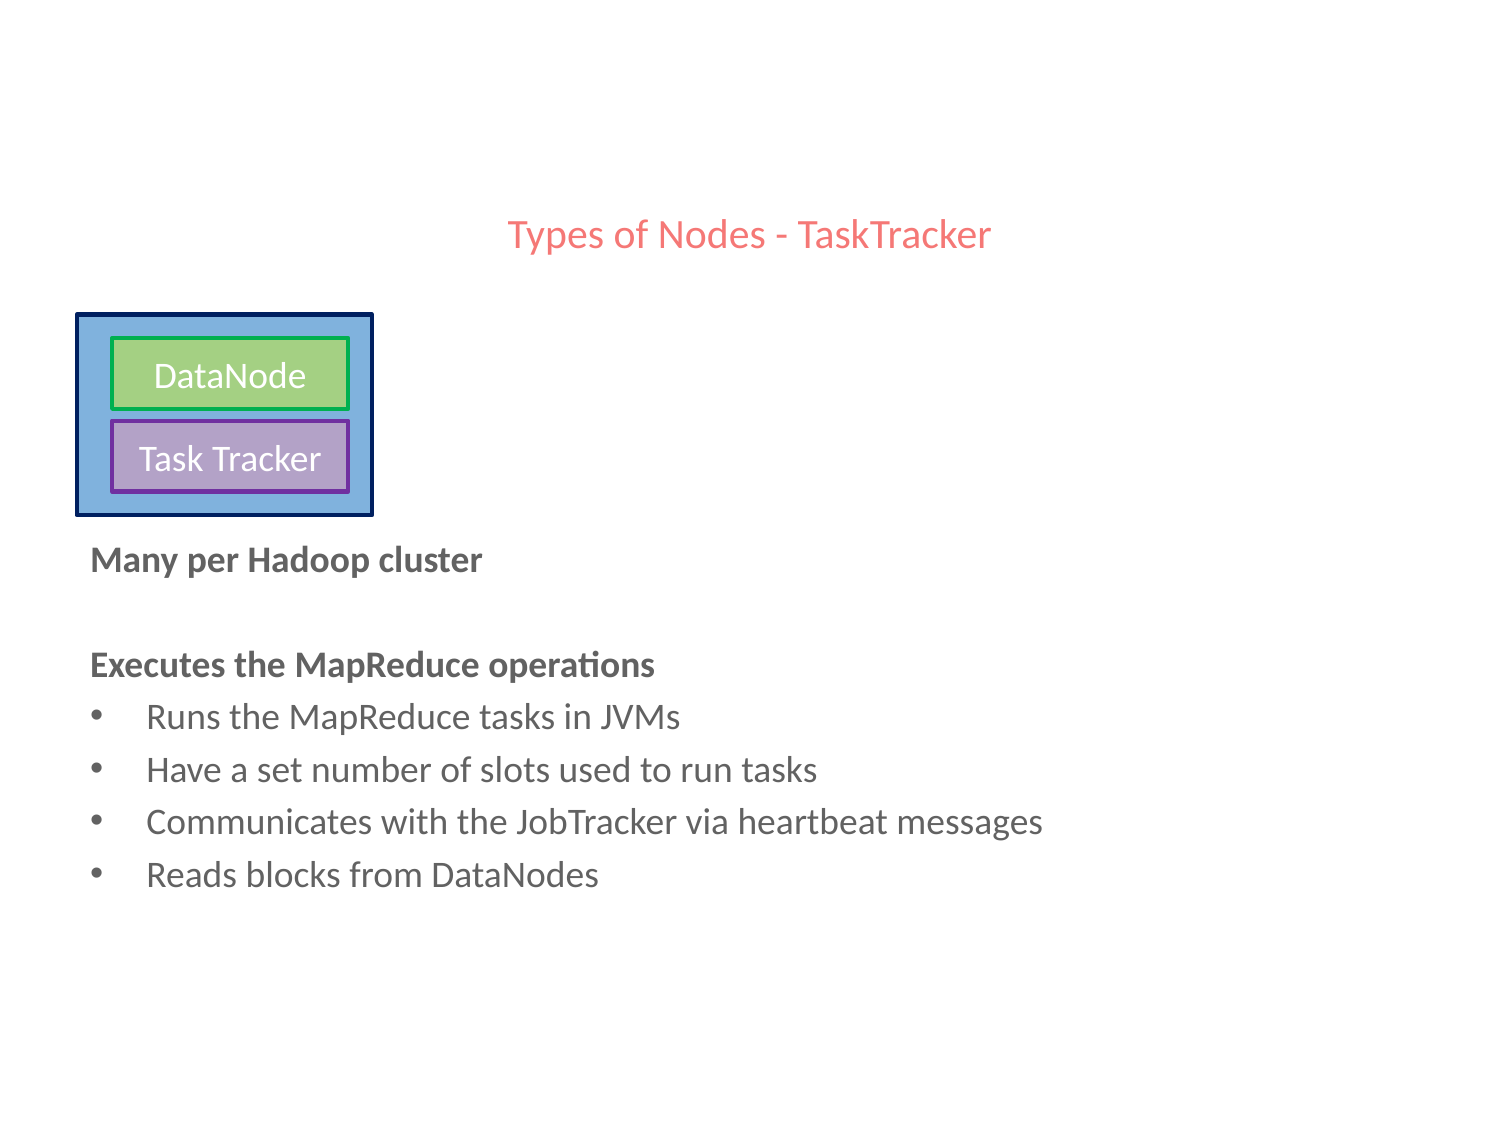

# Types of Nodes - TaskTracker

DataNode
Task Tracker
Many per Hadoop cluster

Executes the MapReduce operations
Runs the MapReduce tasks in JVMs
Have a set number of slots used to run tasks
Communicates with the JobTracker via heartbeat messages
Reads blocks from DataNodes